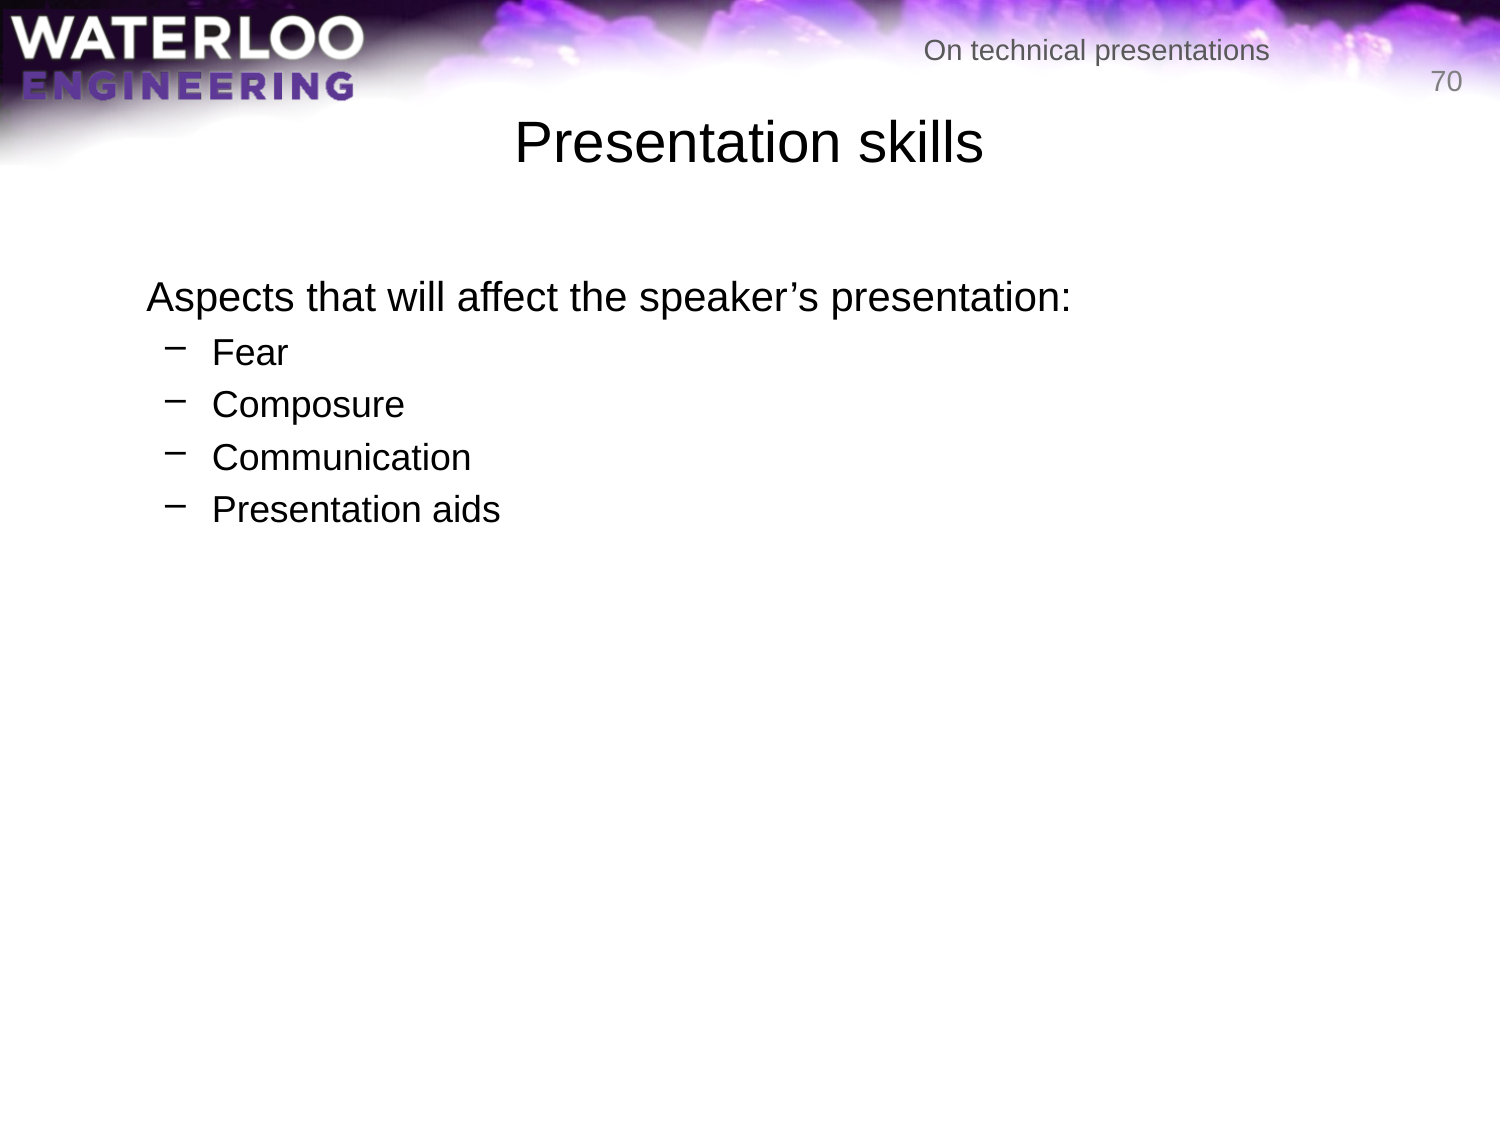

# Presentation skills
70
	Aspects that will affect the speaker’s presentation:
Fear
Composure
Communication
Presentation aids